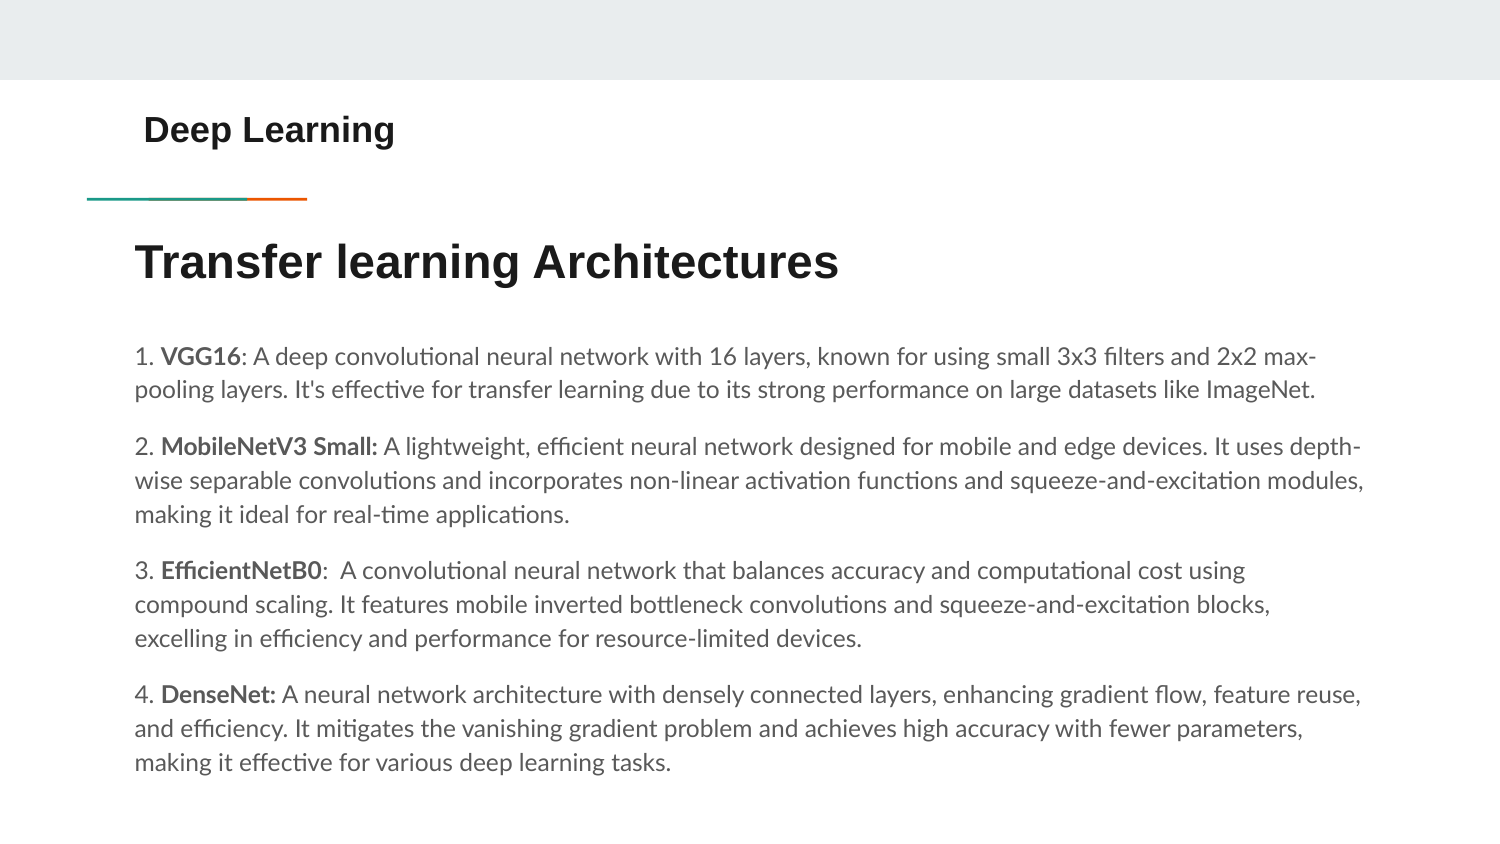

Deep Learning
# Transfer learning Architectures
1. VGG16: A deep convolutional neural network with 16 layers, known for using small 3x3 filters and 2x2 max-pooling layers. It's effective for transfer learning due to its strong performance on large datasets like ImageNet.
2. MobileNetV3 Small: A lightweight, efficient neural network designed for mobile and edge devices. It uses depth-wise separable convolutions and incorporates non-linear activation functions and squeeze-and-excitation modules, making it ideal for real-time applications.
3. EfficientNetB0:  A convolutional neural network that balances accuracy and computational cost using compound scaling. It features mobile inverted bottleneck convolutions and squeeze-and-excitation blocks, excelling in efficiency and performance for resource-limited devices.
4. DenseNet: A neural network architecture with densely connected layers, enhancing gradient flow, feature reuse, and efficiency. It mitigates the vanishing gradient problem and achieves high accuracy with fewer parameters, making it effective for various deep learning tasks.